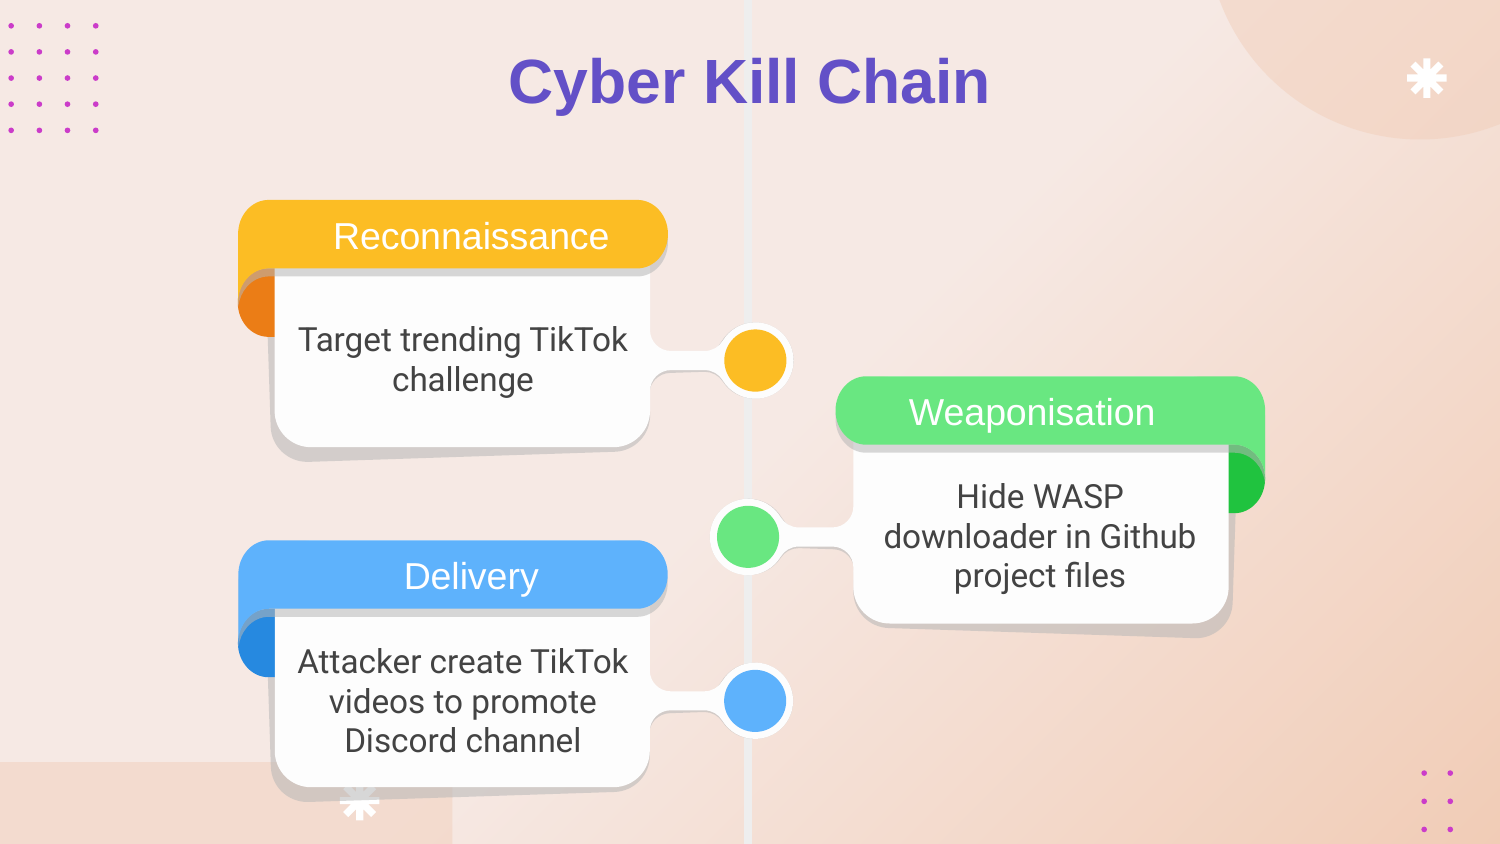

# Cyber Kill Chain

Reconnaissance

Target trending TikTok challenge

Weaponisation

Hide WASP downloader in Github project files

Delivery

Attacker create TikTok videos to promote Discord channel